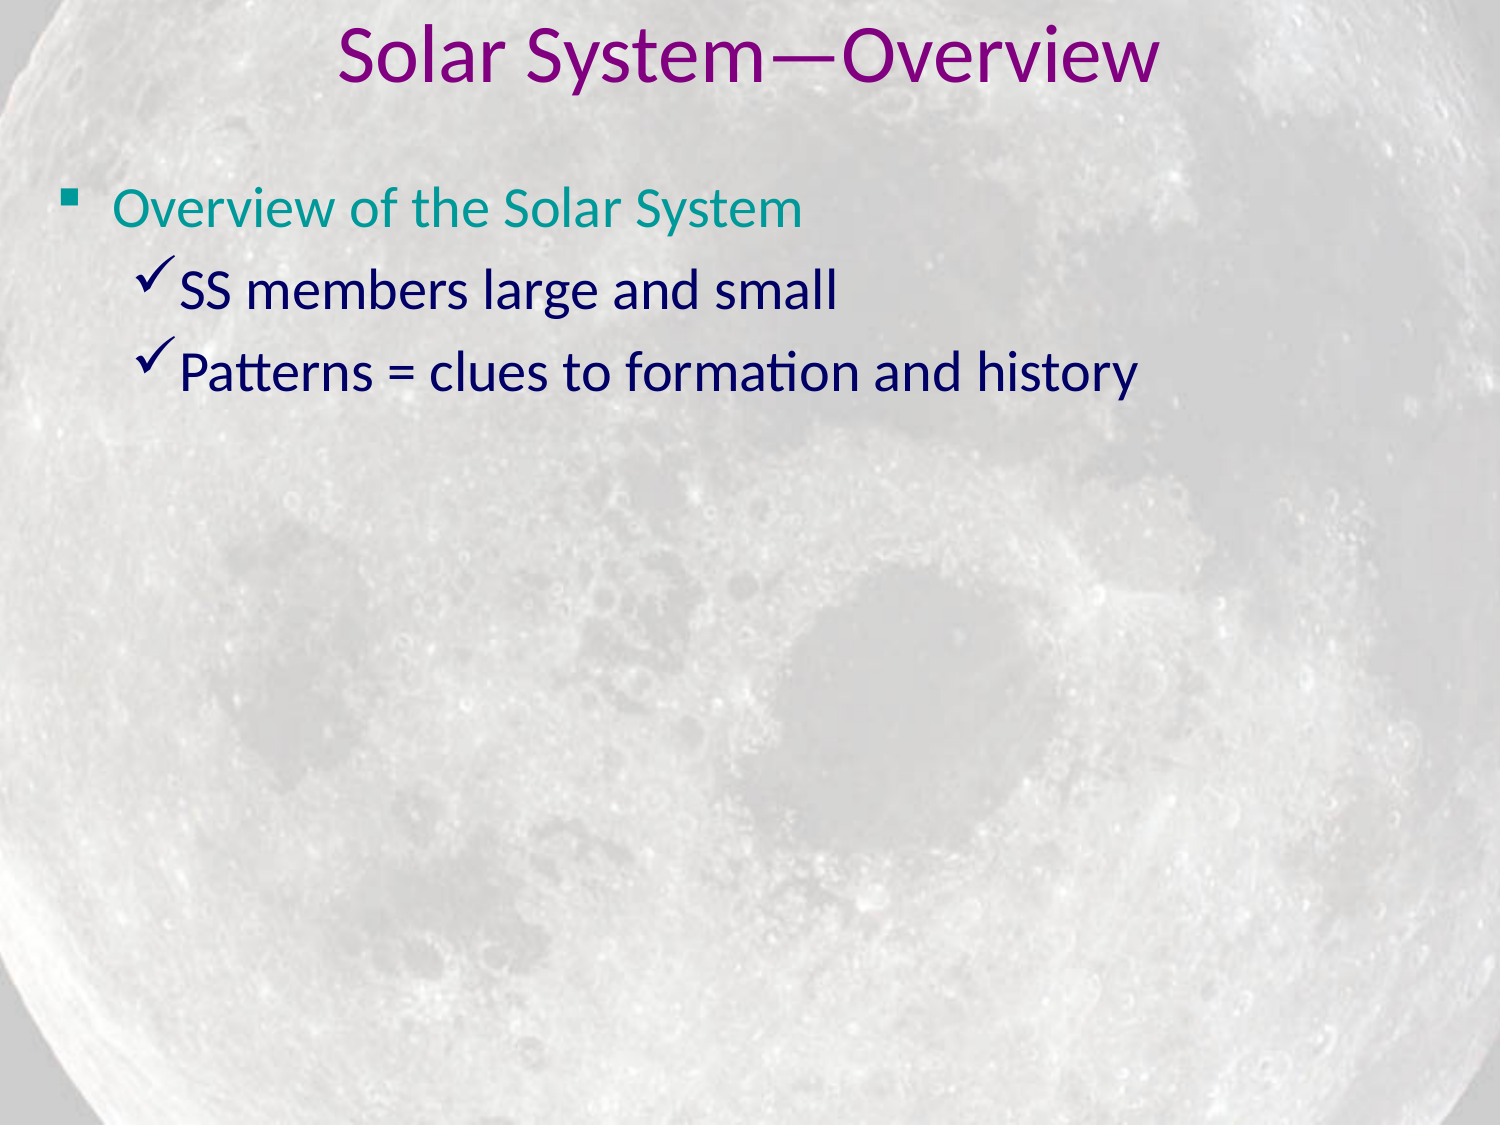

Solar System—Overview
Overview of the Solar System
SS members large and small
Patterns = clues to formation and history